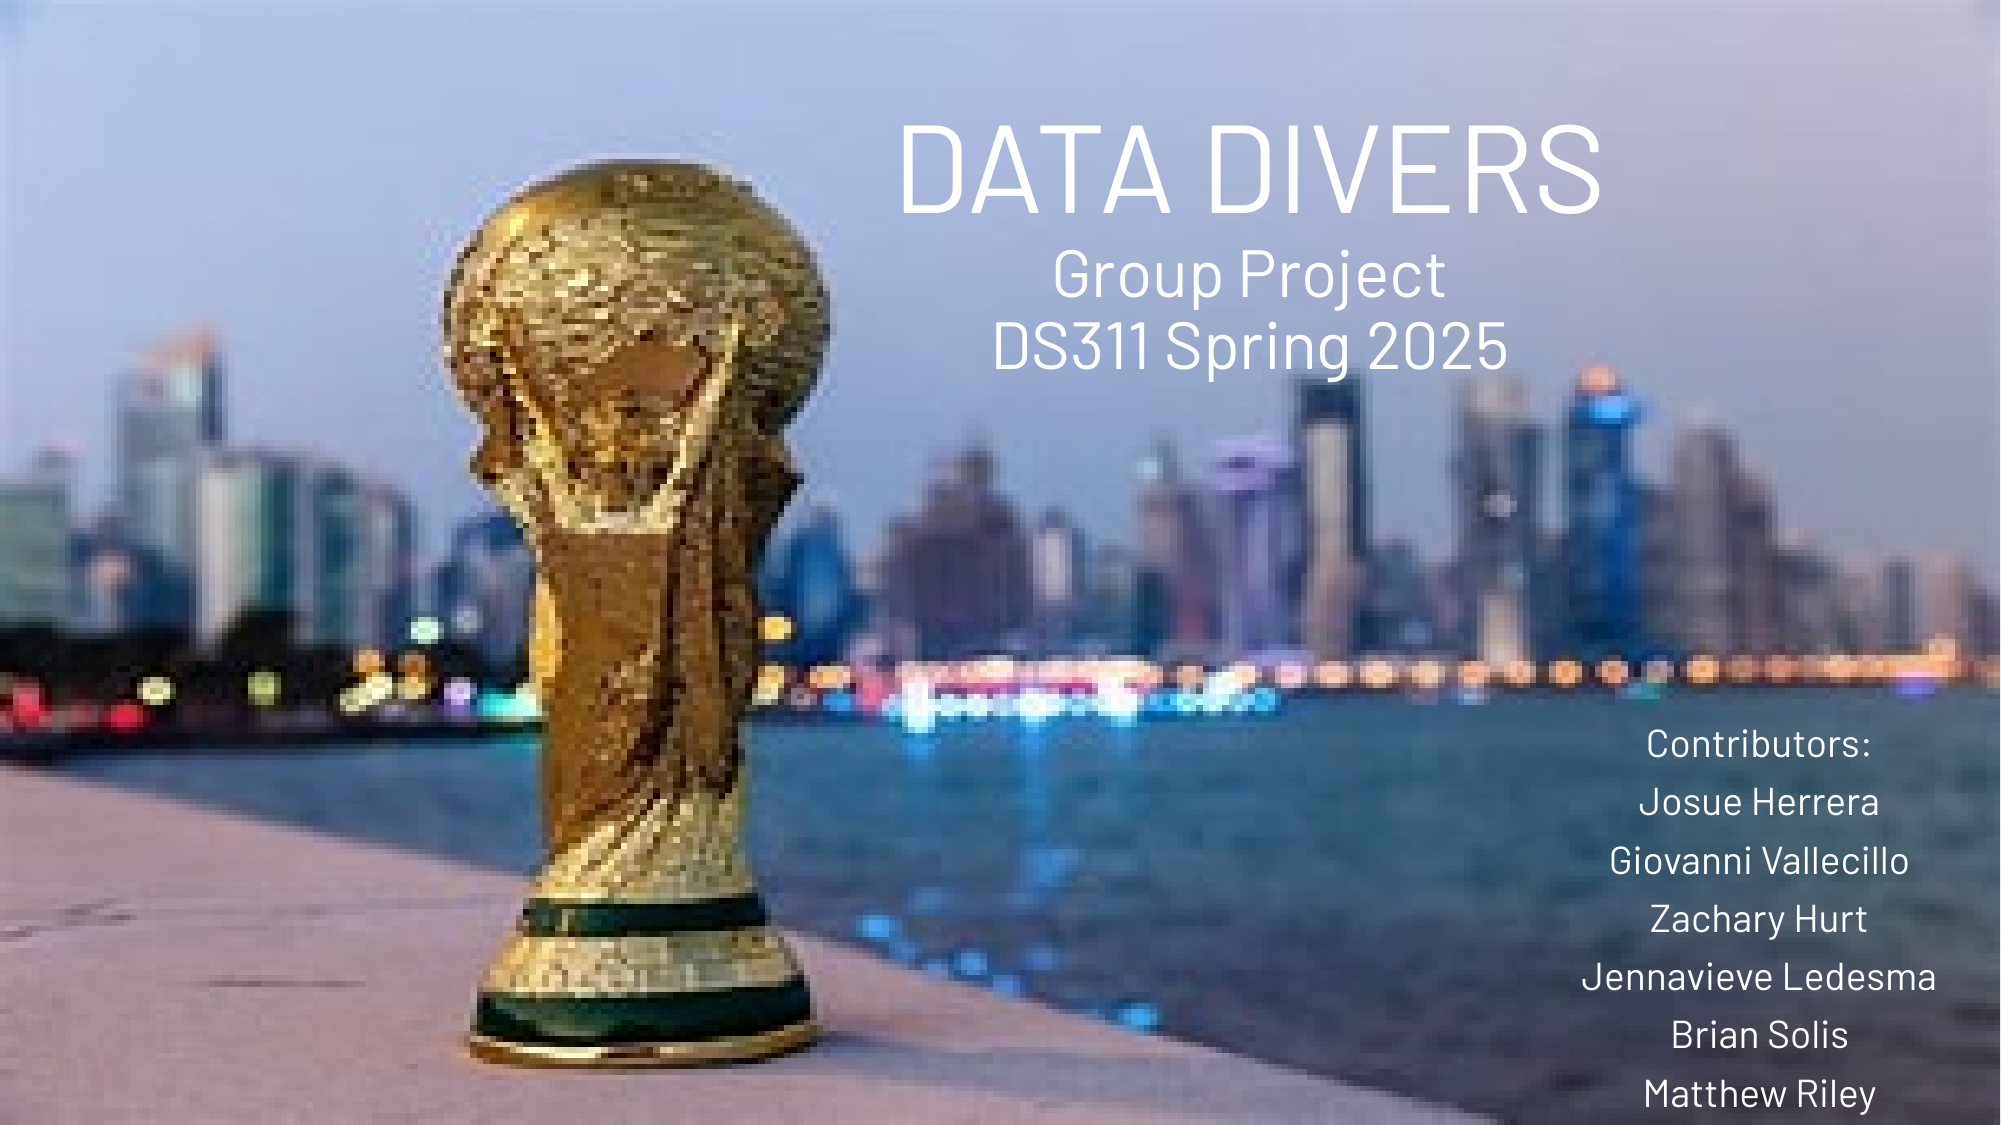

# DATA DIVERS Group Project DS311 Spring 2025
Contributors:
Josue Herrera
Giovanni Vallecillo
Zachary Hurt
Jennavieve Ledesma
Brian Solis
Matthew Riley